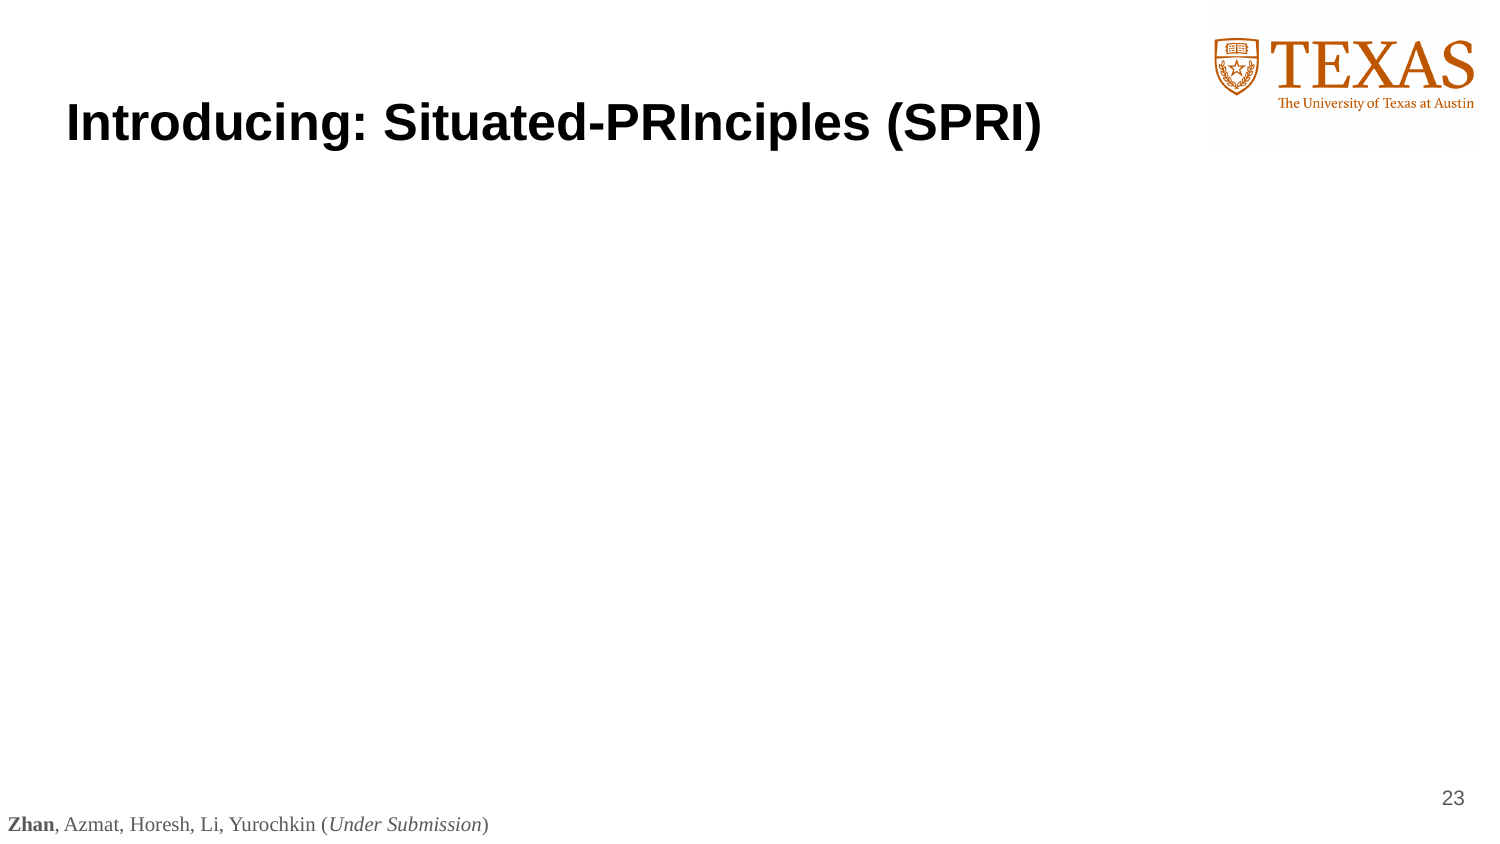

# Introducing: Situated-PRInciples (SPRI)
23
Zhan, Azmat, Horesh, Li, Yurochkin (Under Submission)